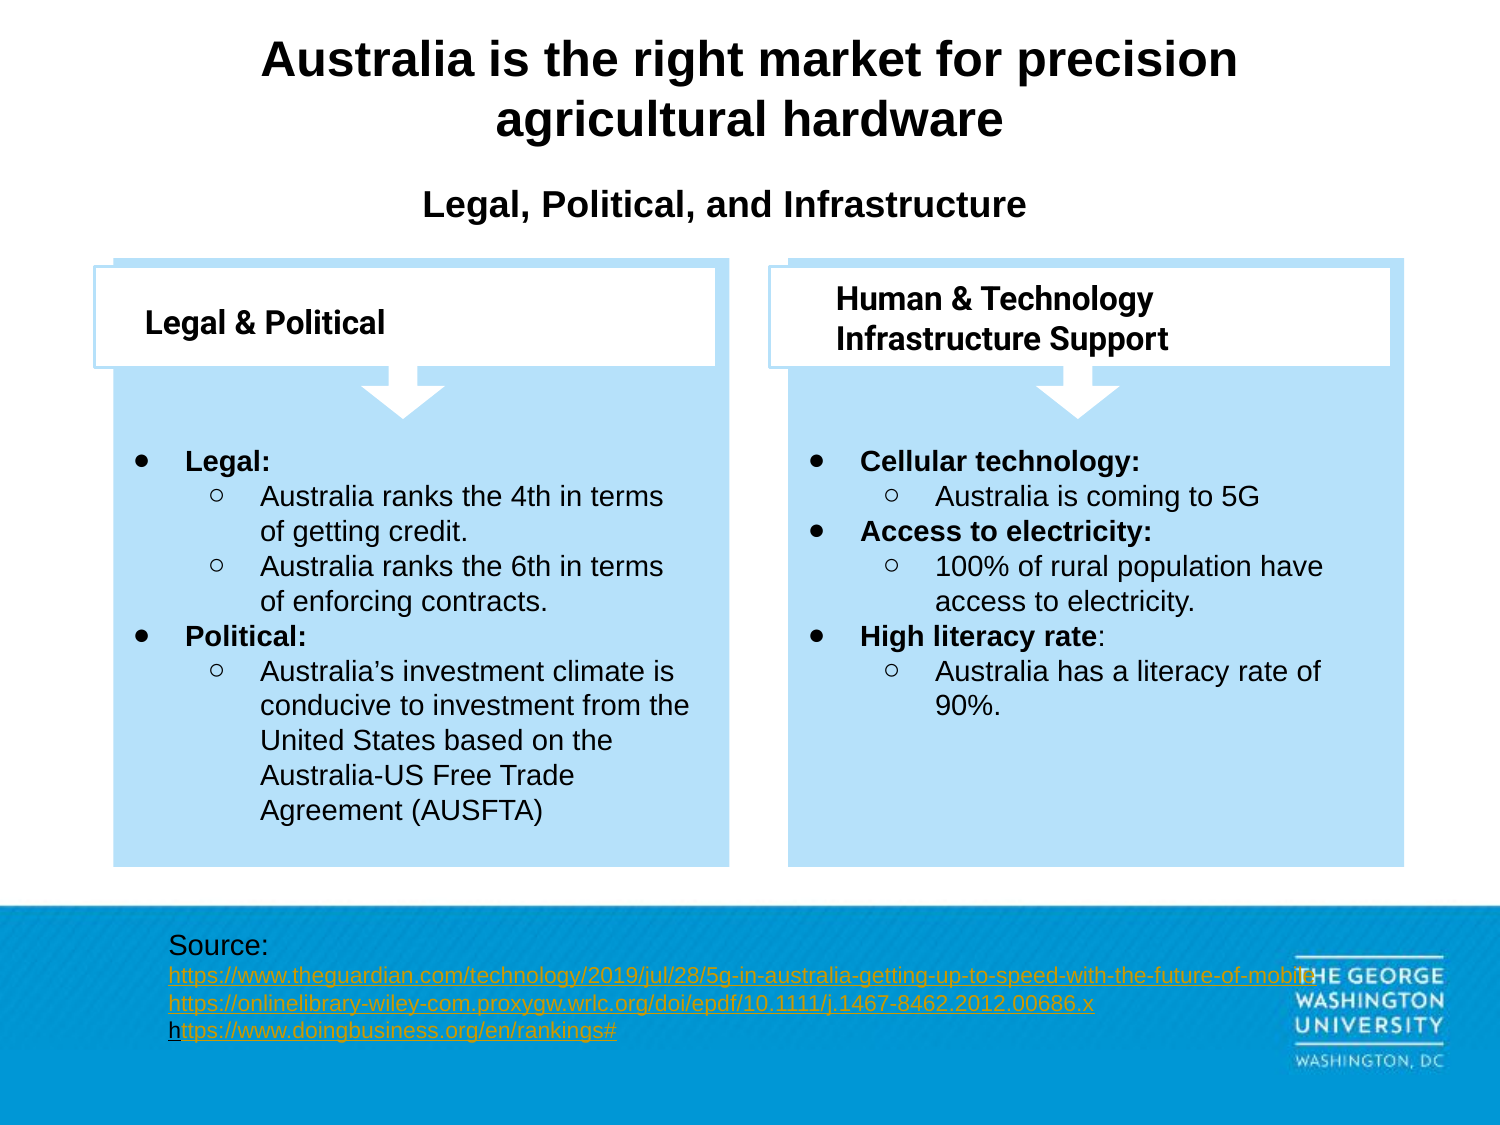

Australia is the right market for precision agricultural hardware
# Legal, Political, and Infrastructure

Legal & Political

Legal:
Australia ranks the 4th in terms of getting credit.
Australia ranks the 6th in terms of enforcing contracts.
Political:
Australia’s investment climate is conducive to investment from the United States based on the Australia-US Free Trade Agreement (AUSFTA)

Human & Technology Infrastructure Support

Cellular technology:
Australia is coming to 5G
Access to electricity:
100% of rural population have access to electricity.
High literacy rate:
Australia has a literacy rate of 90%.
Source: https://www.theguardian.com/technology/2019/jul/28/5g-in-australia-getting-up-to-speed-with-the-future-of-mobile
https://onlinelibrary-wiley-com.proxygw.wrlc.org/doi/epdf/10.1111/j.1467-8462.2012.00686.x
https://www.doingbusiness.org/en/rankings#